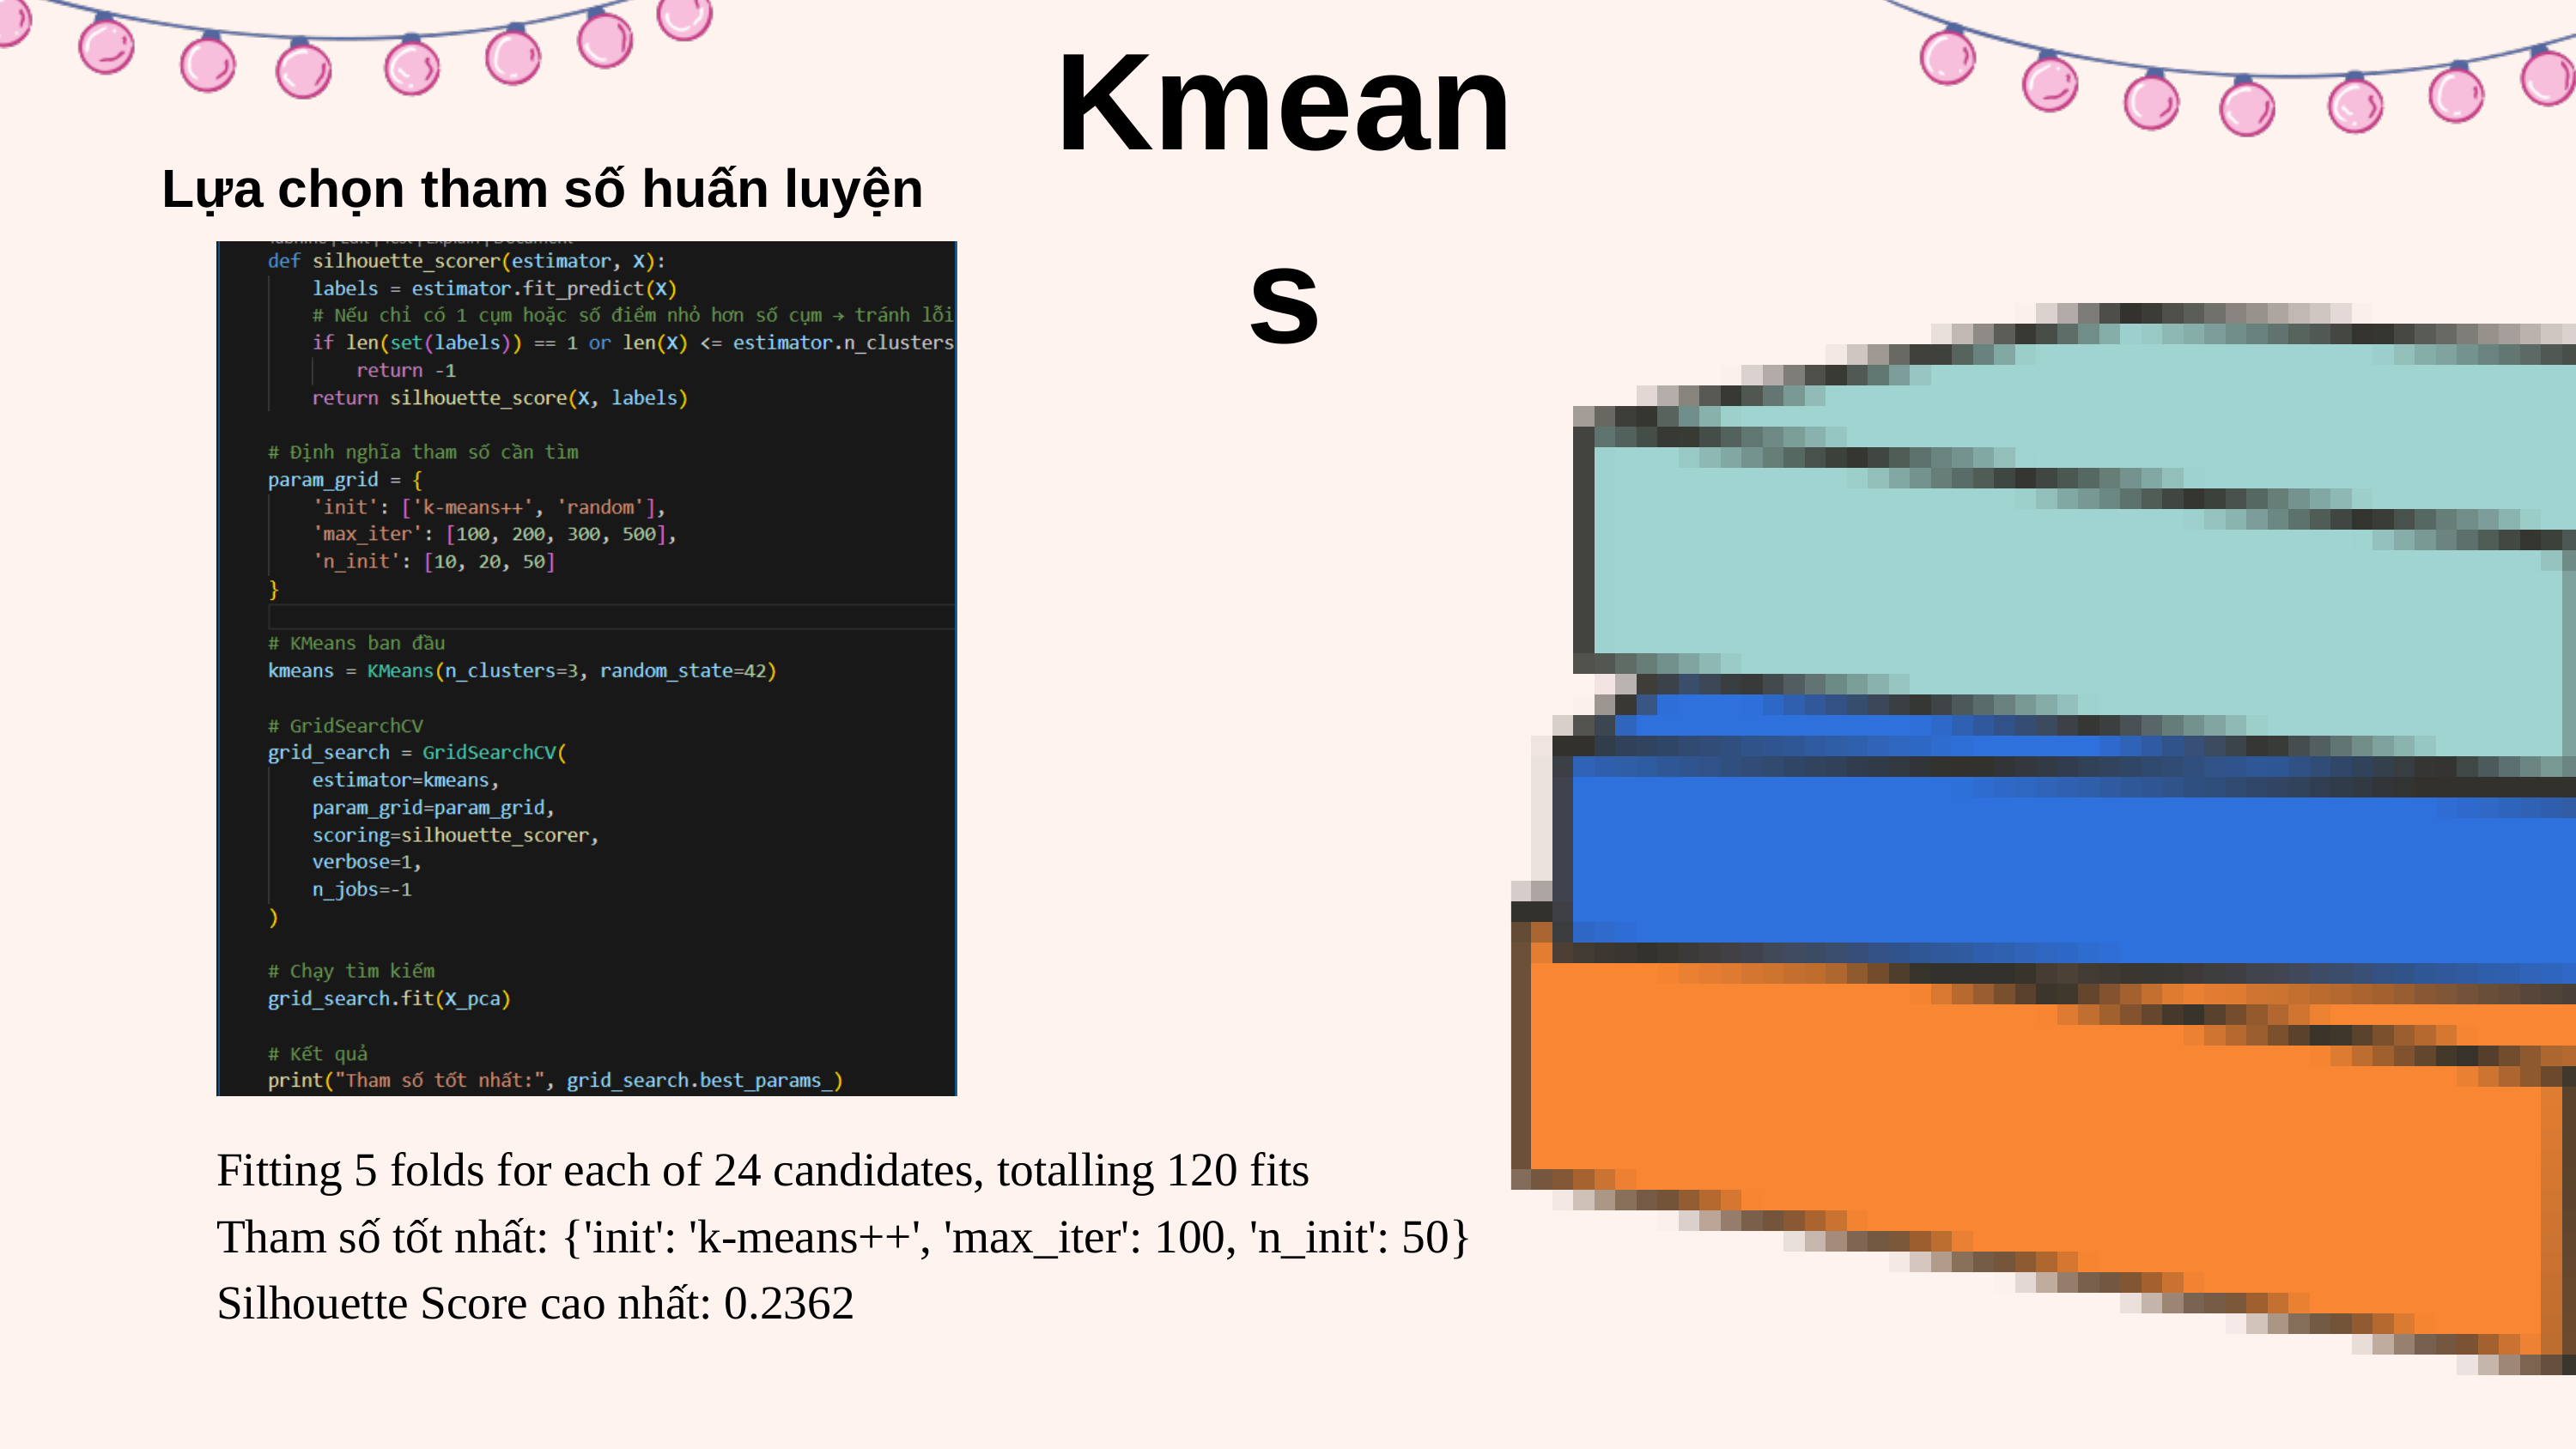

Kmeans

Lựa chọn tham số huấn luyện

Fitting 5 folds for each of 24 candidates, totalling 120 fits
Tham số tốt nhất: {'init': 'k-means++', 'max_iter': 100, 'n_init': 50}
Silhouette Score cao nhất: 0.2362